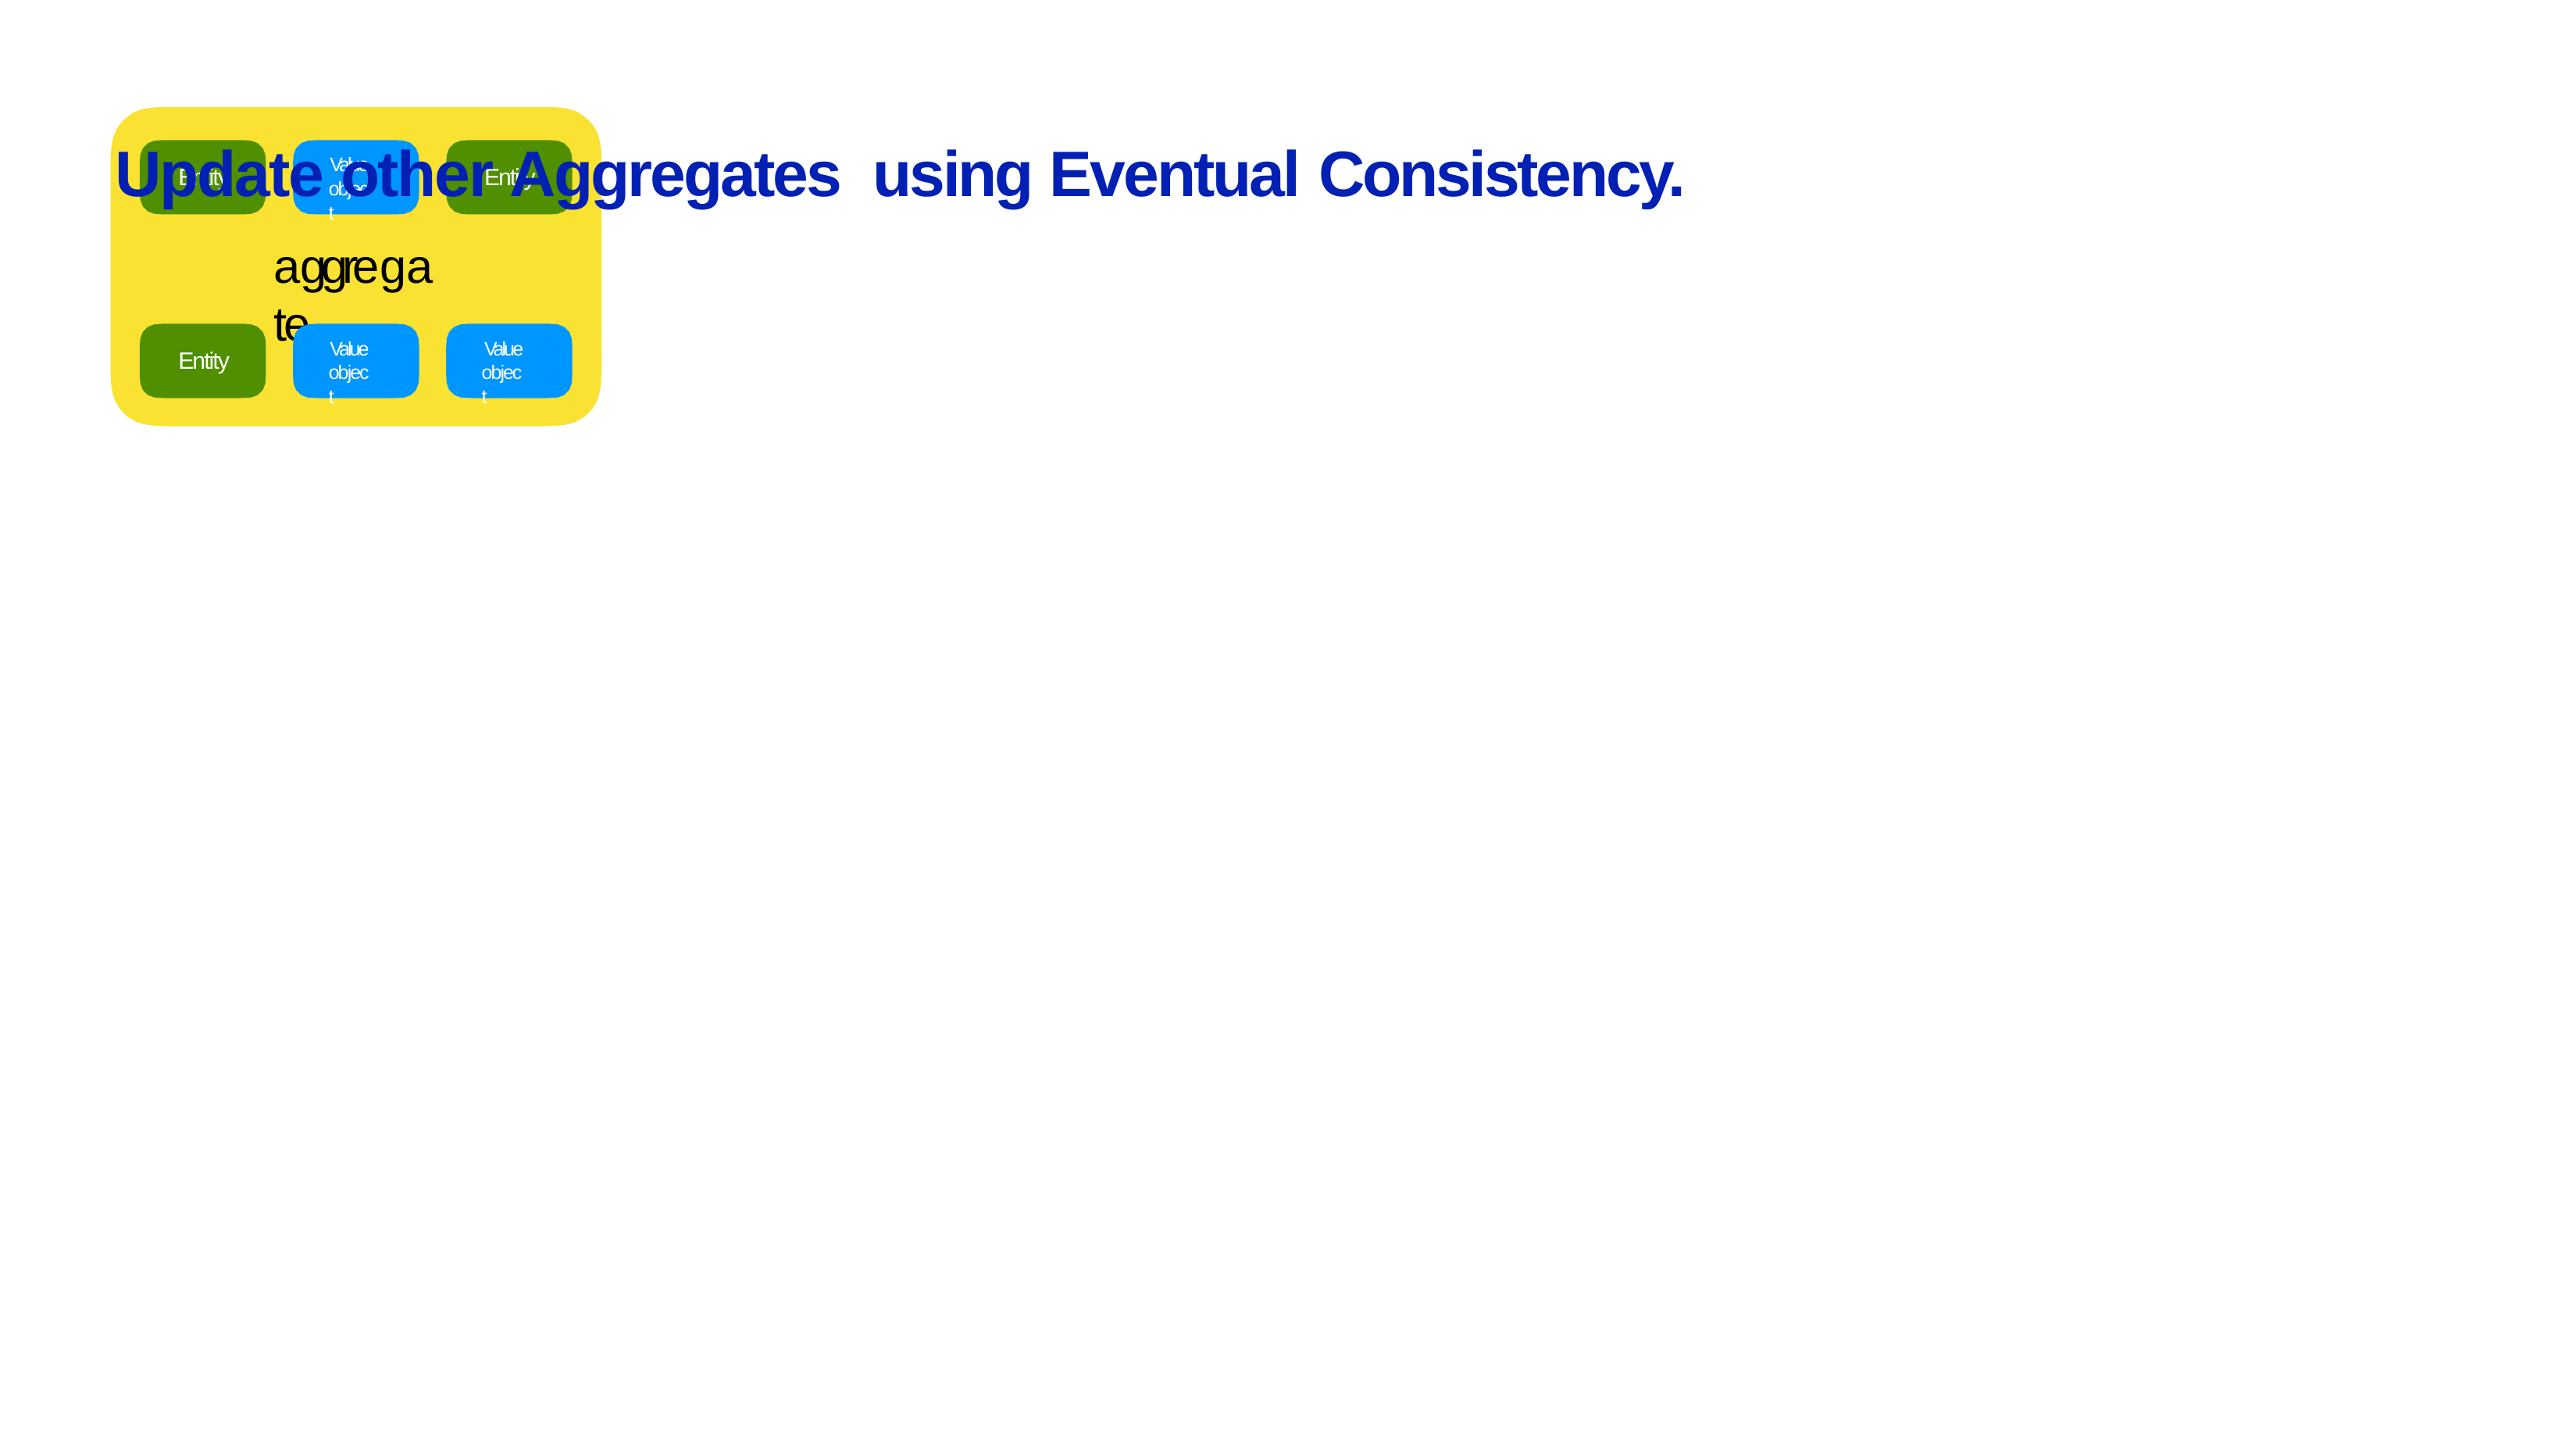

# Update other Aggregates  using Eventual Consistency.

Value  object
Entity
Entity
aggregate

Value  object
Value  object
Entity